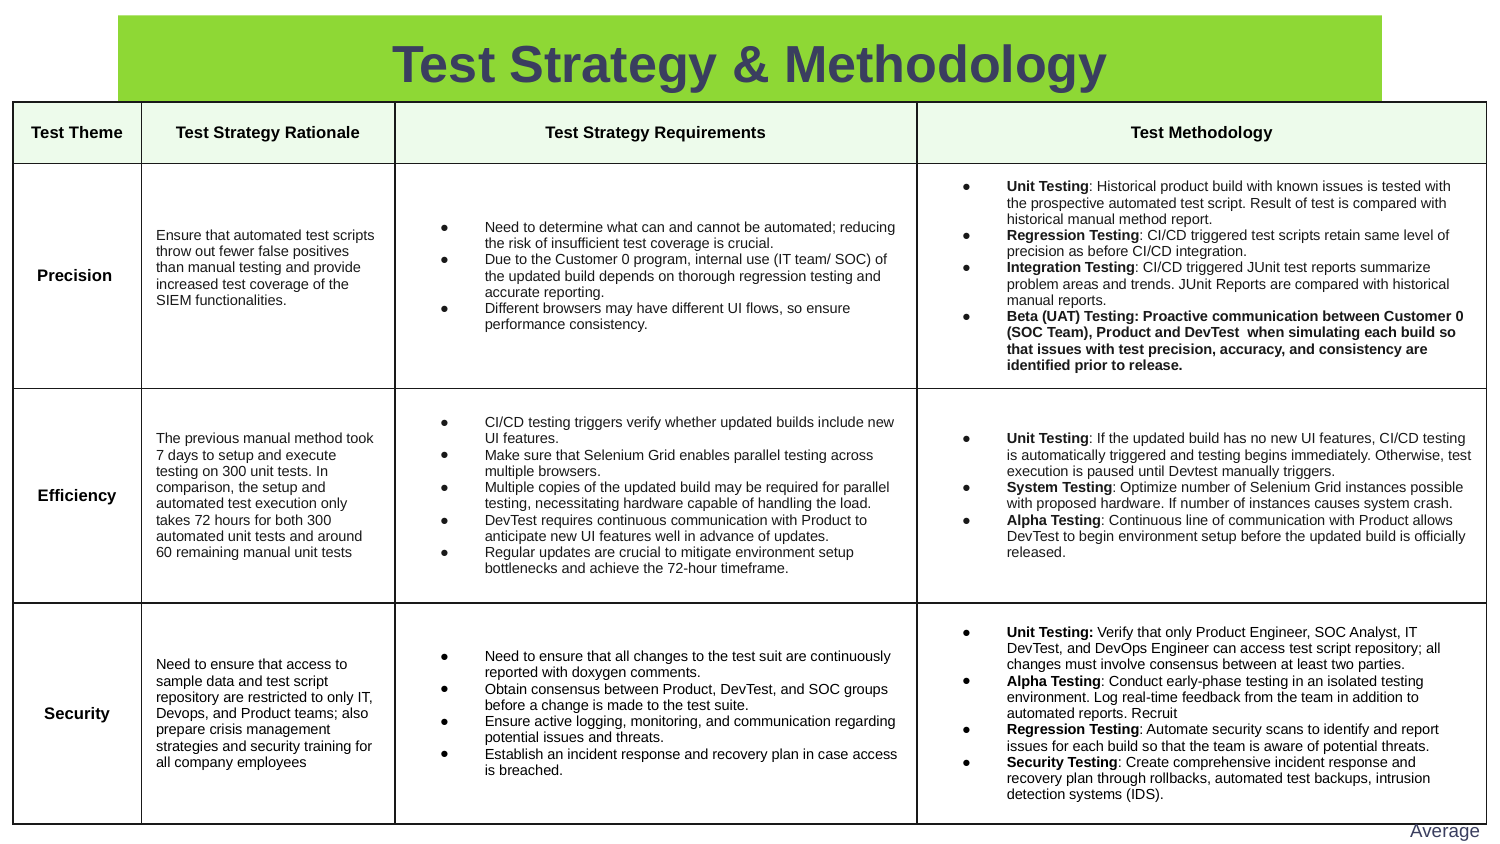

# Test Strategy & Methodology
| Test Theme | Test Strategy Rationale | Test Strategy Requirements | Test Methodology |
| --- | --- | --- | --- |
| Precision | Ensure that automated test scripts throw out fewer false positives than manual testing and provide increased test coverage of the SIEM functionalities. | Need to determine what can and cannot be automated; reducing the risk of insufficient test coverage is crucial. Due to the Customer 0 program, internal use (IT team/ SOC) of the updated build depends on thorough regression testing and accurate reporting. Different browsers may have different UI flows, so ensure performance consistency. | Unit Testing: Historical product build with known issues is tested with the prospective automated test script. Result of test is compared with historical manual method report. Regression Testing: CI/CD triggered test scripts retain same level of precision as before CI/CD integration. Integration Testing: CI/CD triggered JUnit test reports summarize problem areas and trends. JUnit Reports are compared with historical manual reports. Beta (UAT) Testing: Proactive communication between Customer 0 (SOC Team), Product and DevTest when simulating each build so that issues with test precision, accuracy, and consistency are identified prior to release. |
| Efficiency | The previous manual method took 7 days to setup and execute testing on 300 unit tests. In comparison, the setup and automated test execution only takes 72 hours for both 300 automated unit tests and around 60 remaining manual unit tests | CI/CD testing triggers verify whether updated builds include new UI features. Make sure that Selenium Grid enables parallel testing across multiple browsers. Multiple copies of the updated build may be required for parallel testing, necessitating hardware capable of handling the load. DevTest requires continuous communication with Product to anticipate new UI features well in advance of updates. Regular updates are crucial to mitigate environment setup bottlenecks and achieve the 72-hour timeframe. | Unit Testing: If the updated build has no new UI features, CI/CD testing is automatically triggered and testing begins immediately. Otherwise, test execution is paused until Devtest manually triggers. System Testing: Optimize number of Selenium Grid instances possible with proposed hardware. If number of instances causes system crash. Alpha Testing: Continuous line of communication with Product allows DevTest to begin environment setup before the updated build is officially released. |
| Security | Need to ensure that access to sample data and test script repository are restricted to only IT, Devops, and Product teams; also prepare crisis management strategies and security training for all company employees | Need to ensure that all changes to the test suit are continuously reported with doxygen comments. Obtain consensus between Product, DevTest, and SOC groups before a change is made to the test suite. Ensure active logging, monitoring, and communication regarding potential issues and threats. Establish an incident response and recovery plan in case access is breached. | Unit Testing: Verify that only Product Engineer, SOC Analyst, IT DevTest, and DevOps Engineer can access test script repository; all changes must involve consensus between at least two parties. Alpha Testing: Conduct early-phase testing in an isolated testing environment. Log real-time feedback from the team in addition to automated reports. Recruit Regression Testing: Automate security scans to identify and report issues for each build so that the team is aware of potential threats. Security Testing: Create comprehensive incident response and recovery plan through rollbacks, automated test backups, intrusion detection systems (IDS). |

Average